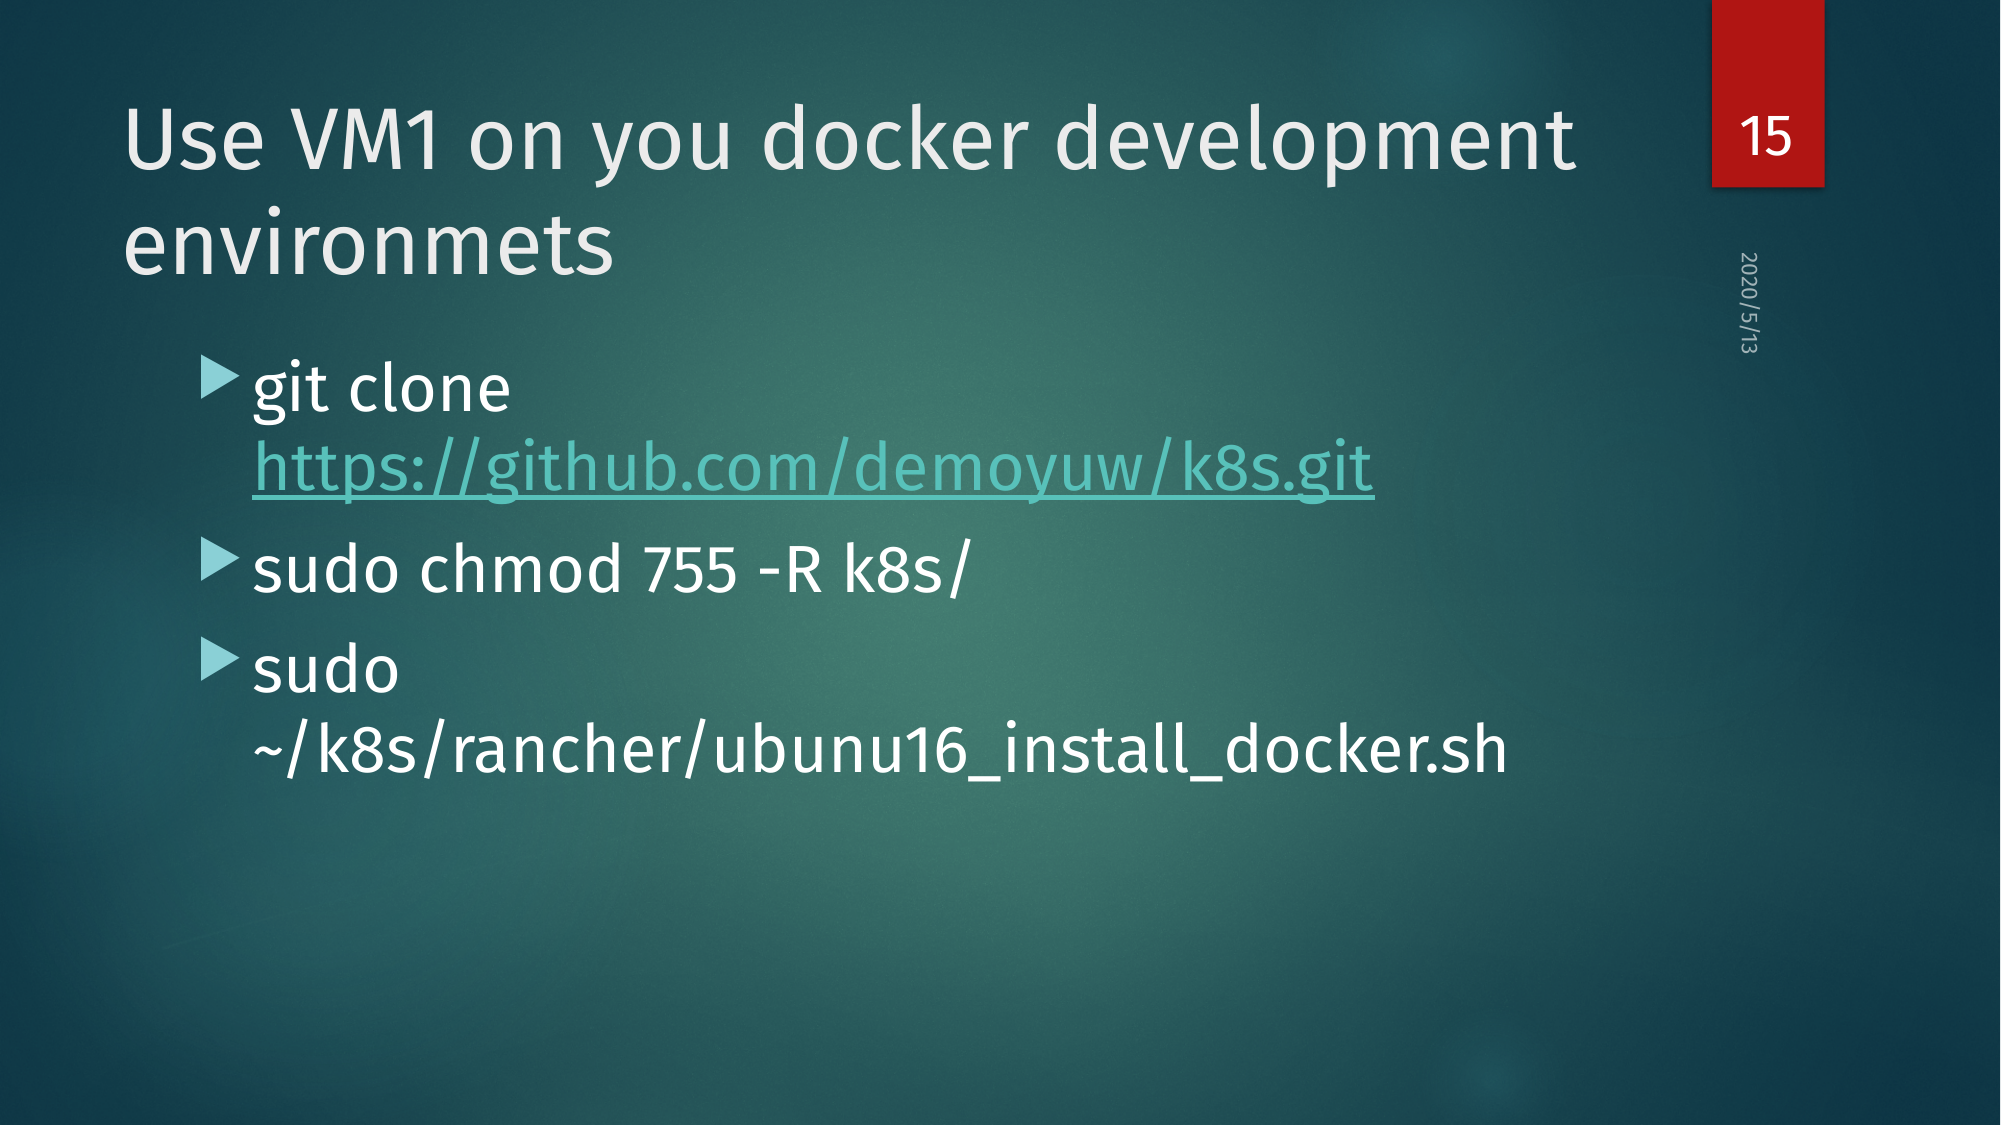

15
# Use VM1 on you docker development environmets
2020/5/13
git clone https://github.com/demoyuw/k8s.git
sudo chmod 755 -R k8s/
sudo ~/k8s/rancher/ubunu16_install_docker.sh